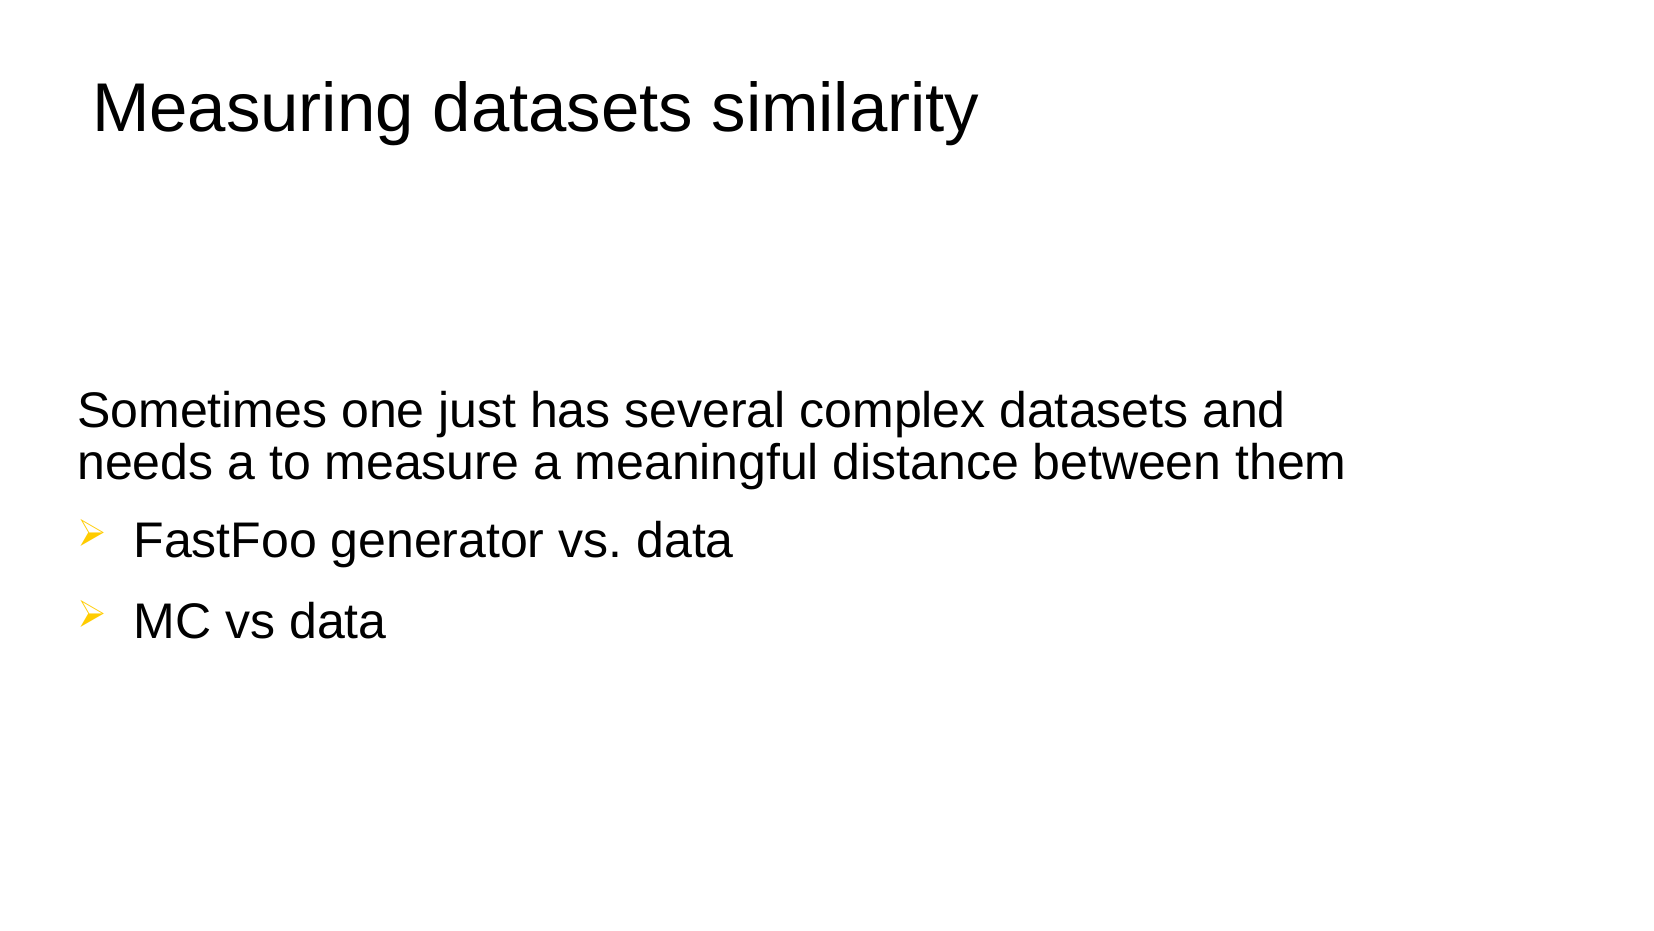

# Measuring datasets similarity
Sometimes one just has several complex datasets and needs a to measure a meaningful distance between them
FastFoo generator vs. data
MC vs data